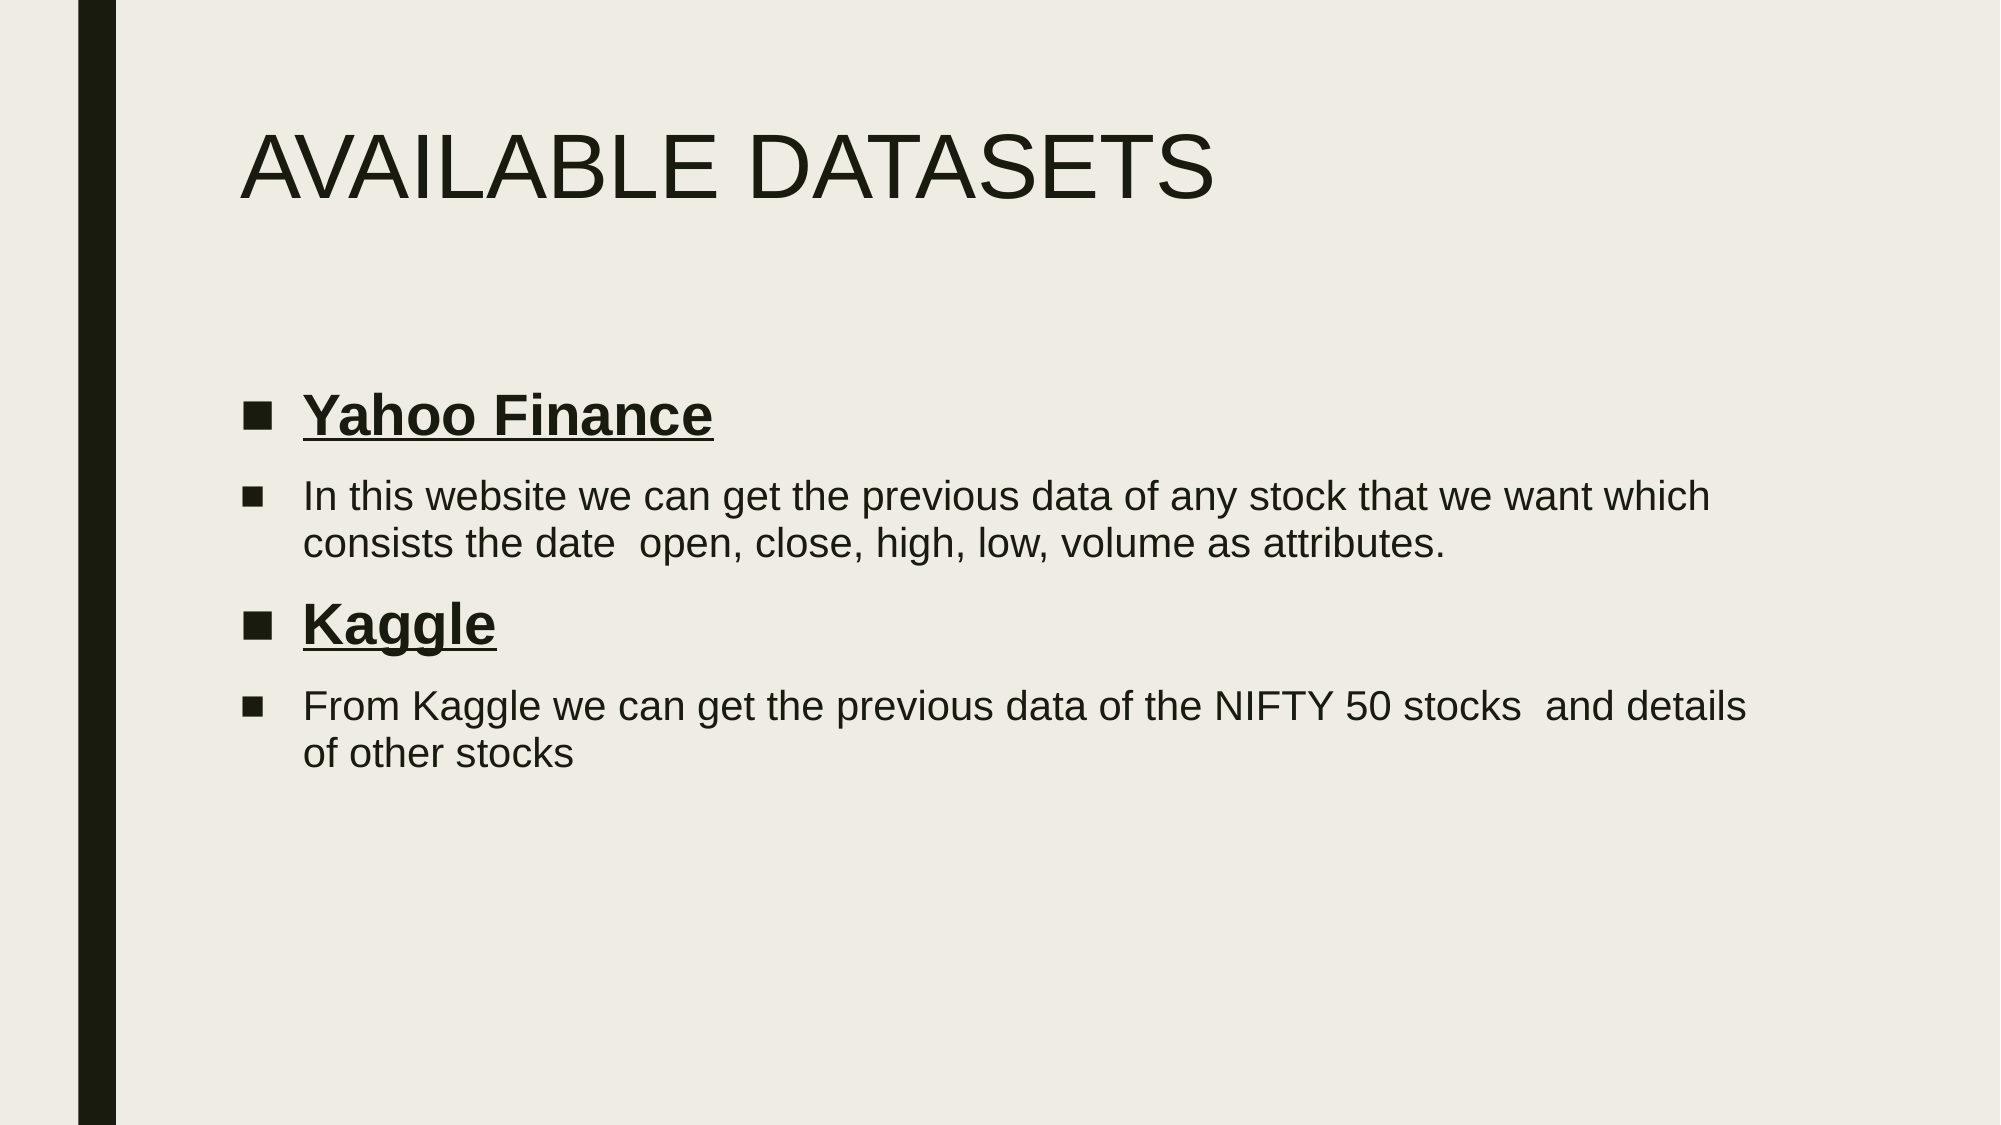

# AVAILABLE DATASETS
Yahoo Finance
In this website we can get the previous data of any stock that we want which consists the date  open, close, high, low, volume as attributes.
Kaggle
From Kaggle we can get the previous data of the NIFTY 50 stocks  and details of other stocks